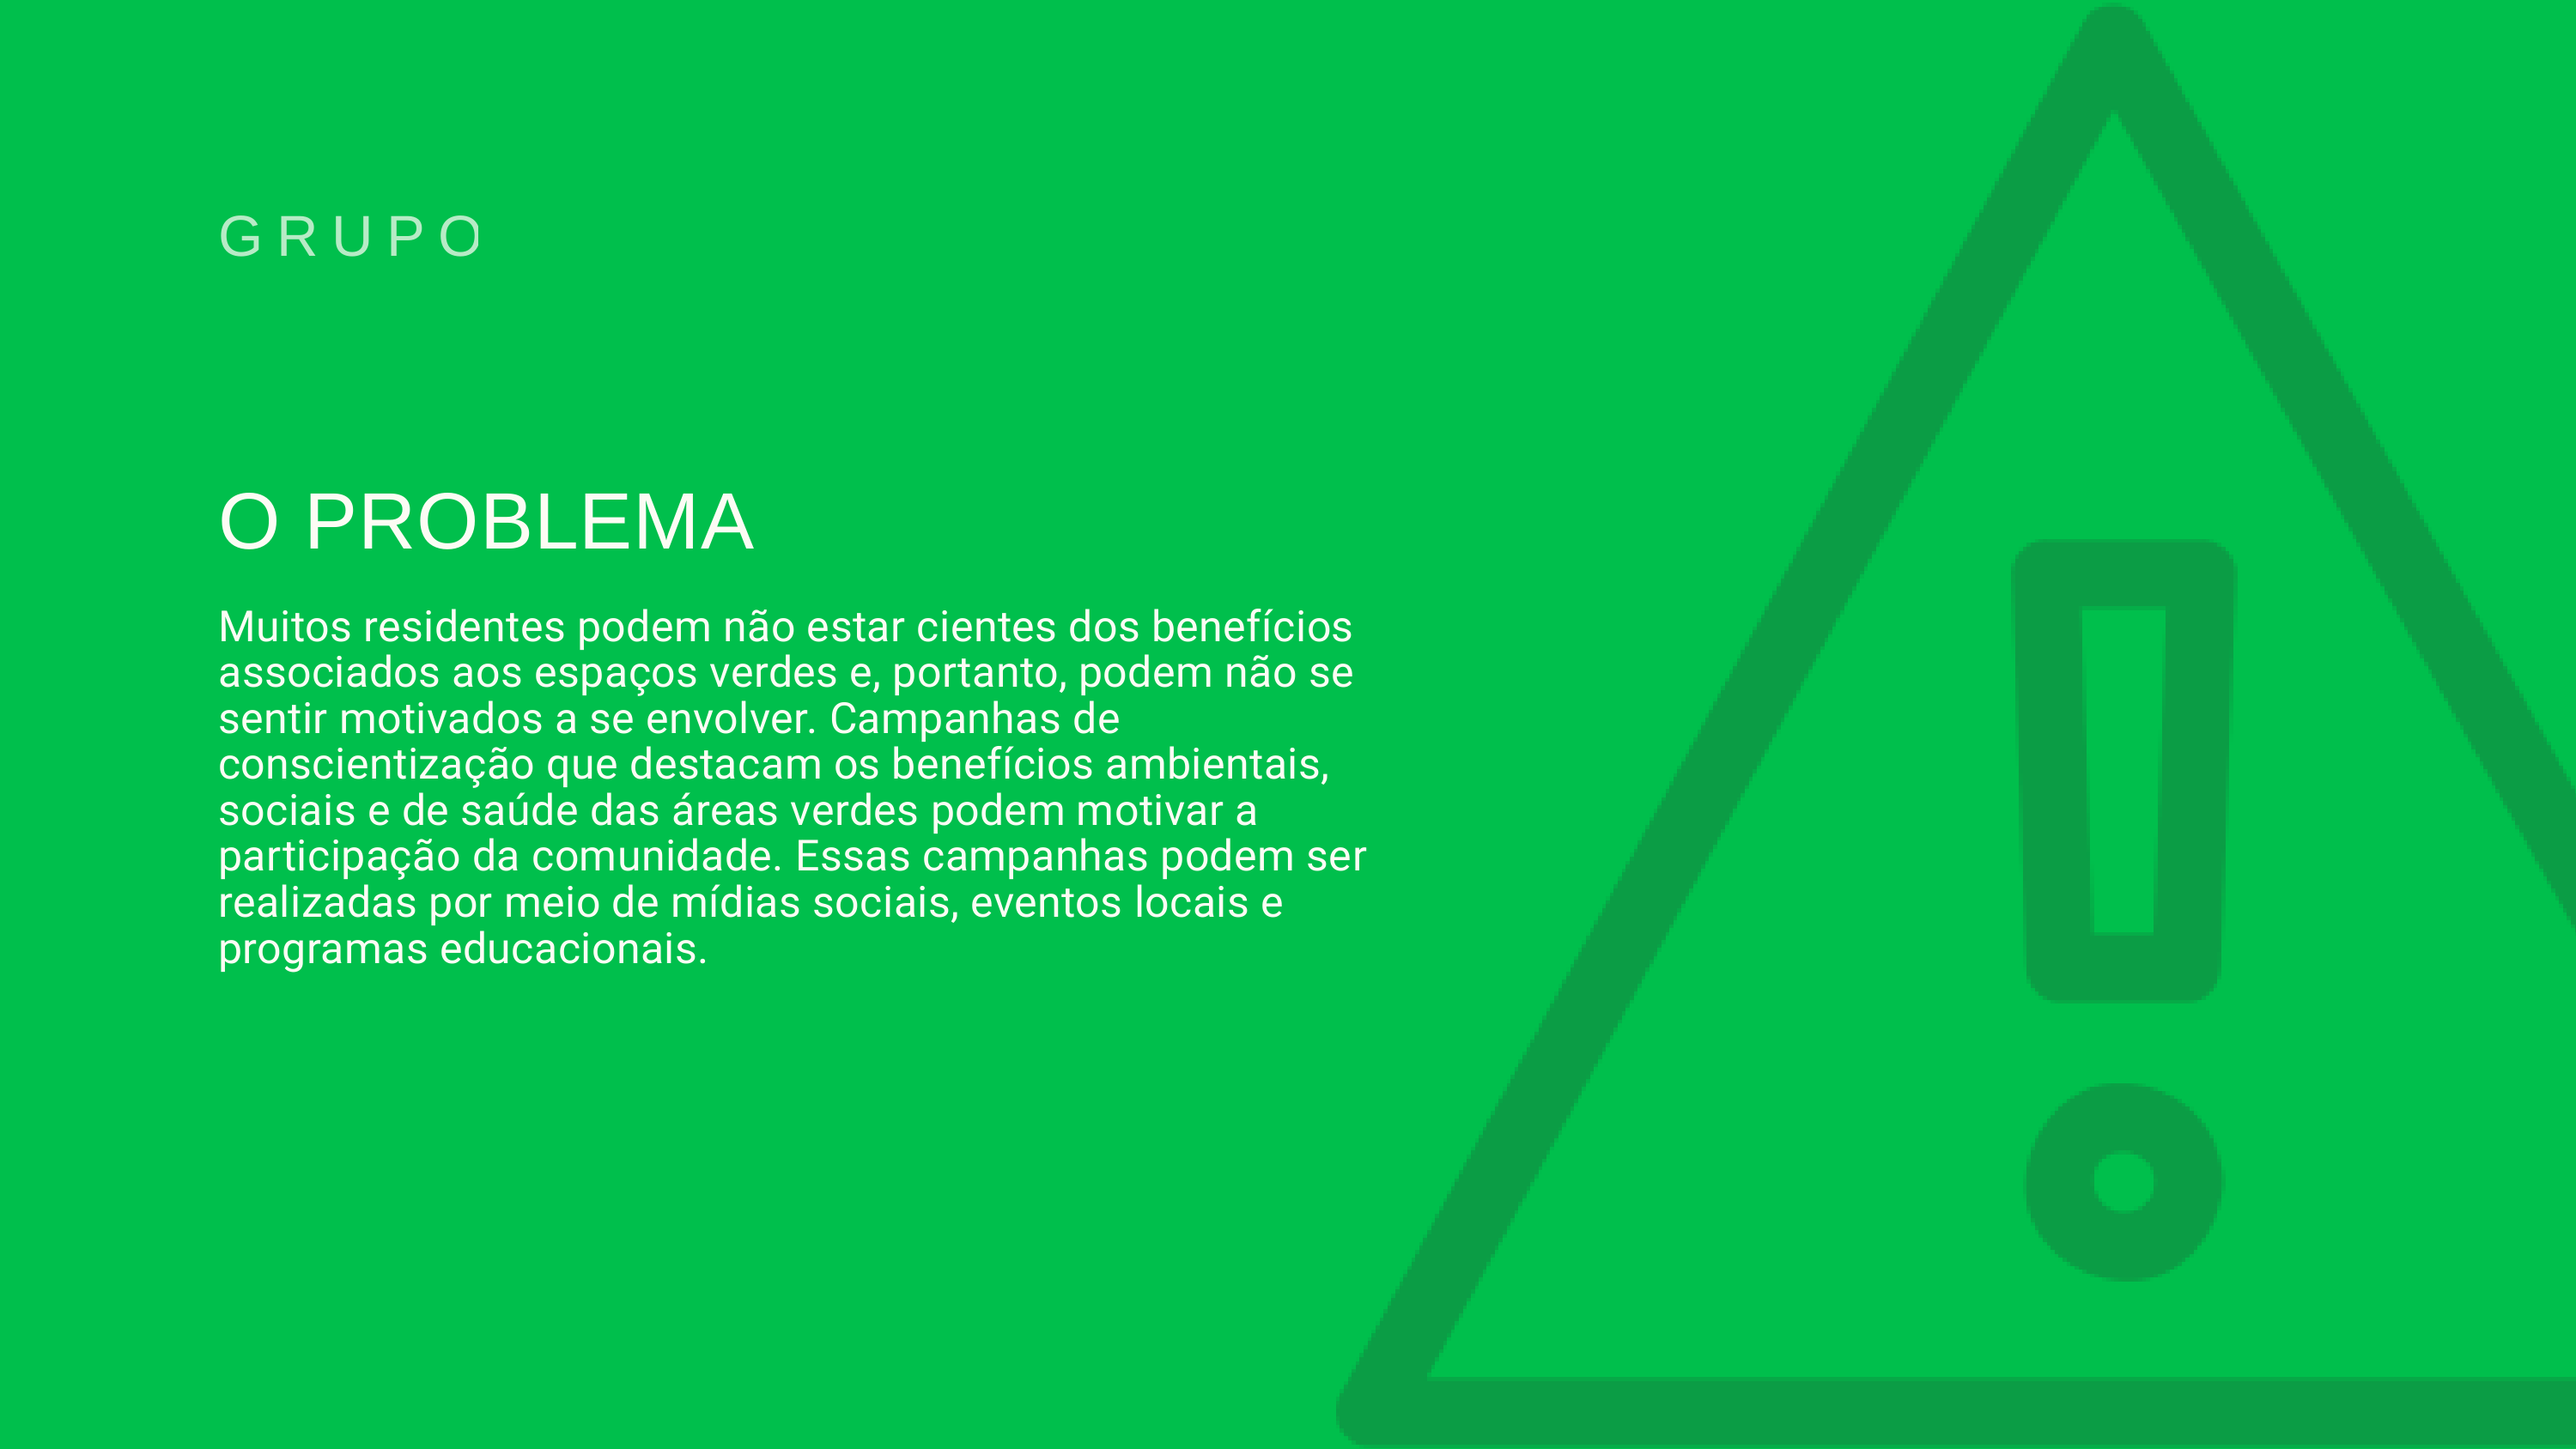

GRUPO 5
O PROBLEMA
Muitos residentes podem não estar cientes dos benefícios associados aos espaços verdes e, portanto, podem não se sentir motivados a se envolver. Campanhas de conscientização que destacam os benefícios ambientais, sociais e de saúde das áreas verdes podem motivar a participação da comunidade. Essas campanhas podem ser realizadas por meio de mídias sociais, eventos locais e programas educacionais.